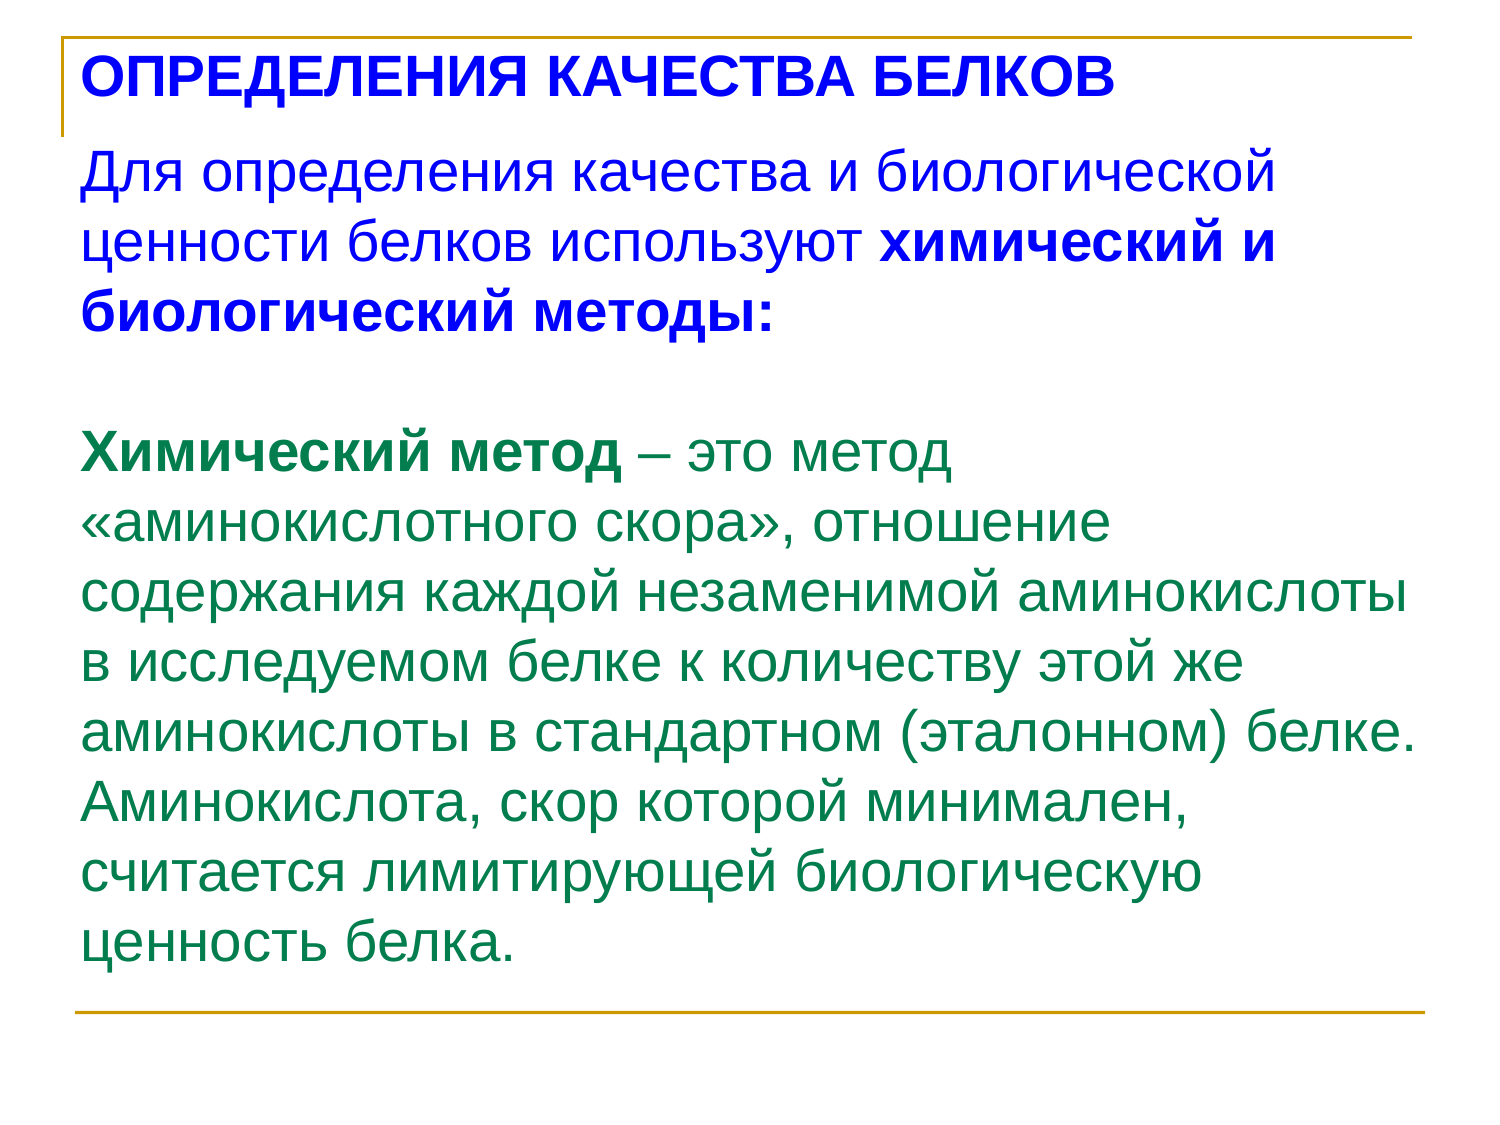

Определения качества белков

Для определения качества и биологической ценности белков используют химический и биологический методы:

Химический метод – это метод «аминокислотного скора», отношение содержания каждой незаменимой аминокислоты в исследуемом белке к количеству этой же аминокислоты в стандартном (эталонном) белке. Аминокислота, скор которой минимален, считается лимитирующей биологическую ценность белка.